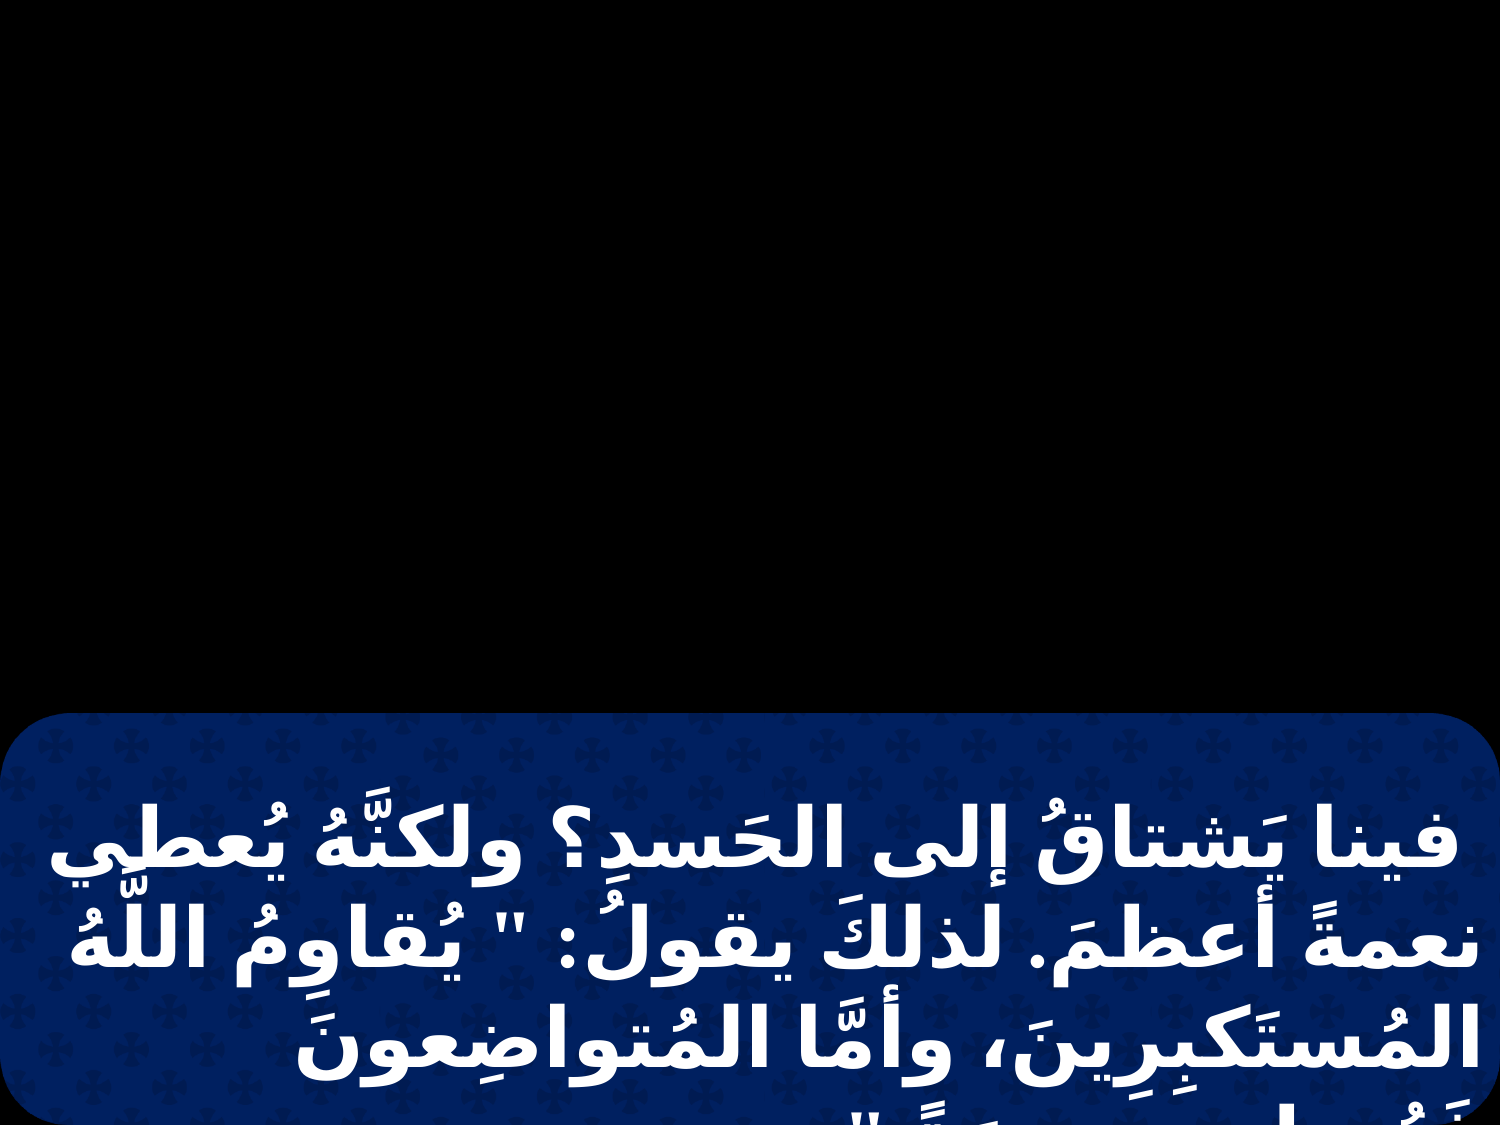

فينا يَشتاقُ إلى الحَسدِ؟ ولكنَّهُ يُعطي نعمةً أعظمَ. لذلكَ يقولُ: " يُقاوِمُ اللَّهُ المُستَكبِرِينَ، وأمَّا المُتواضِعونَ فَيُعطِيهِم نِعمَةً ".